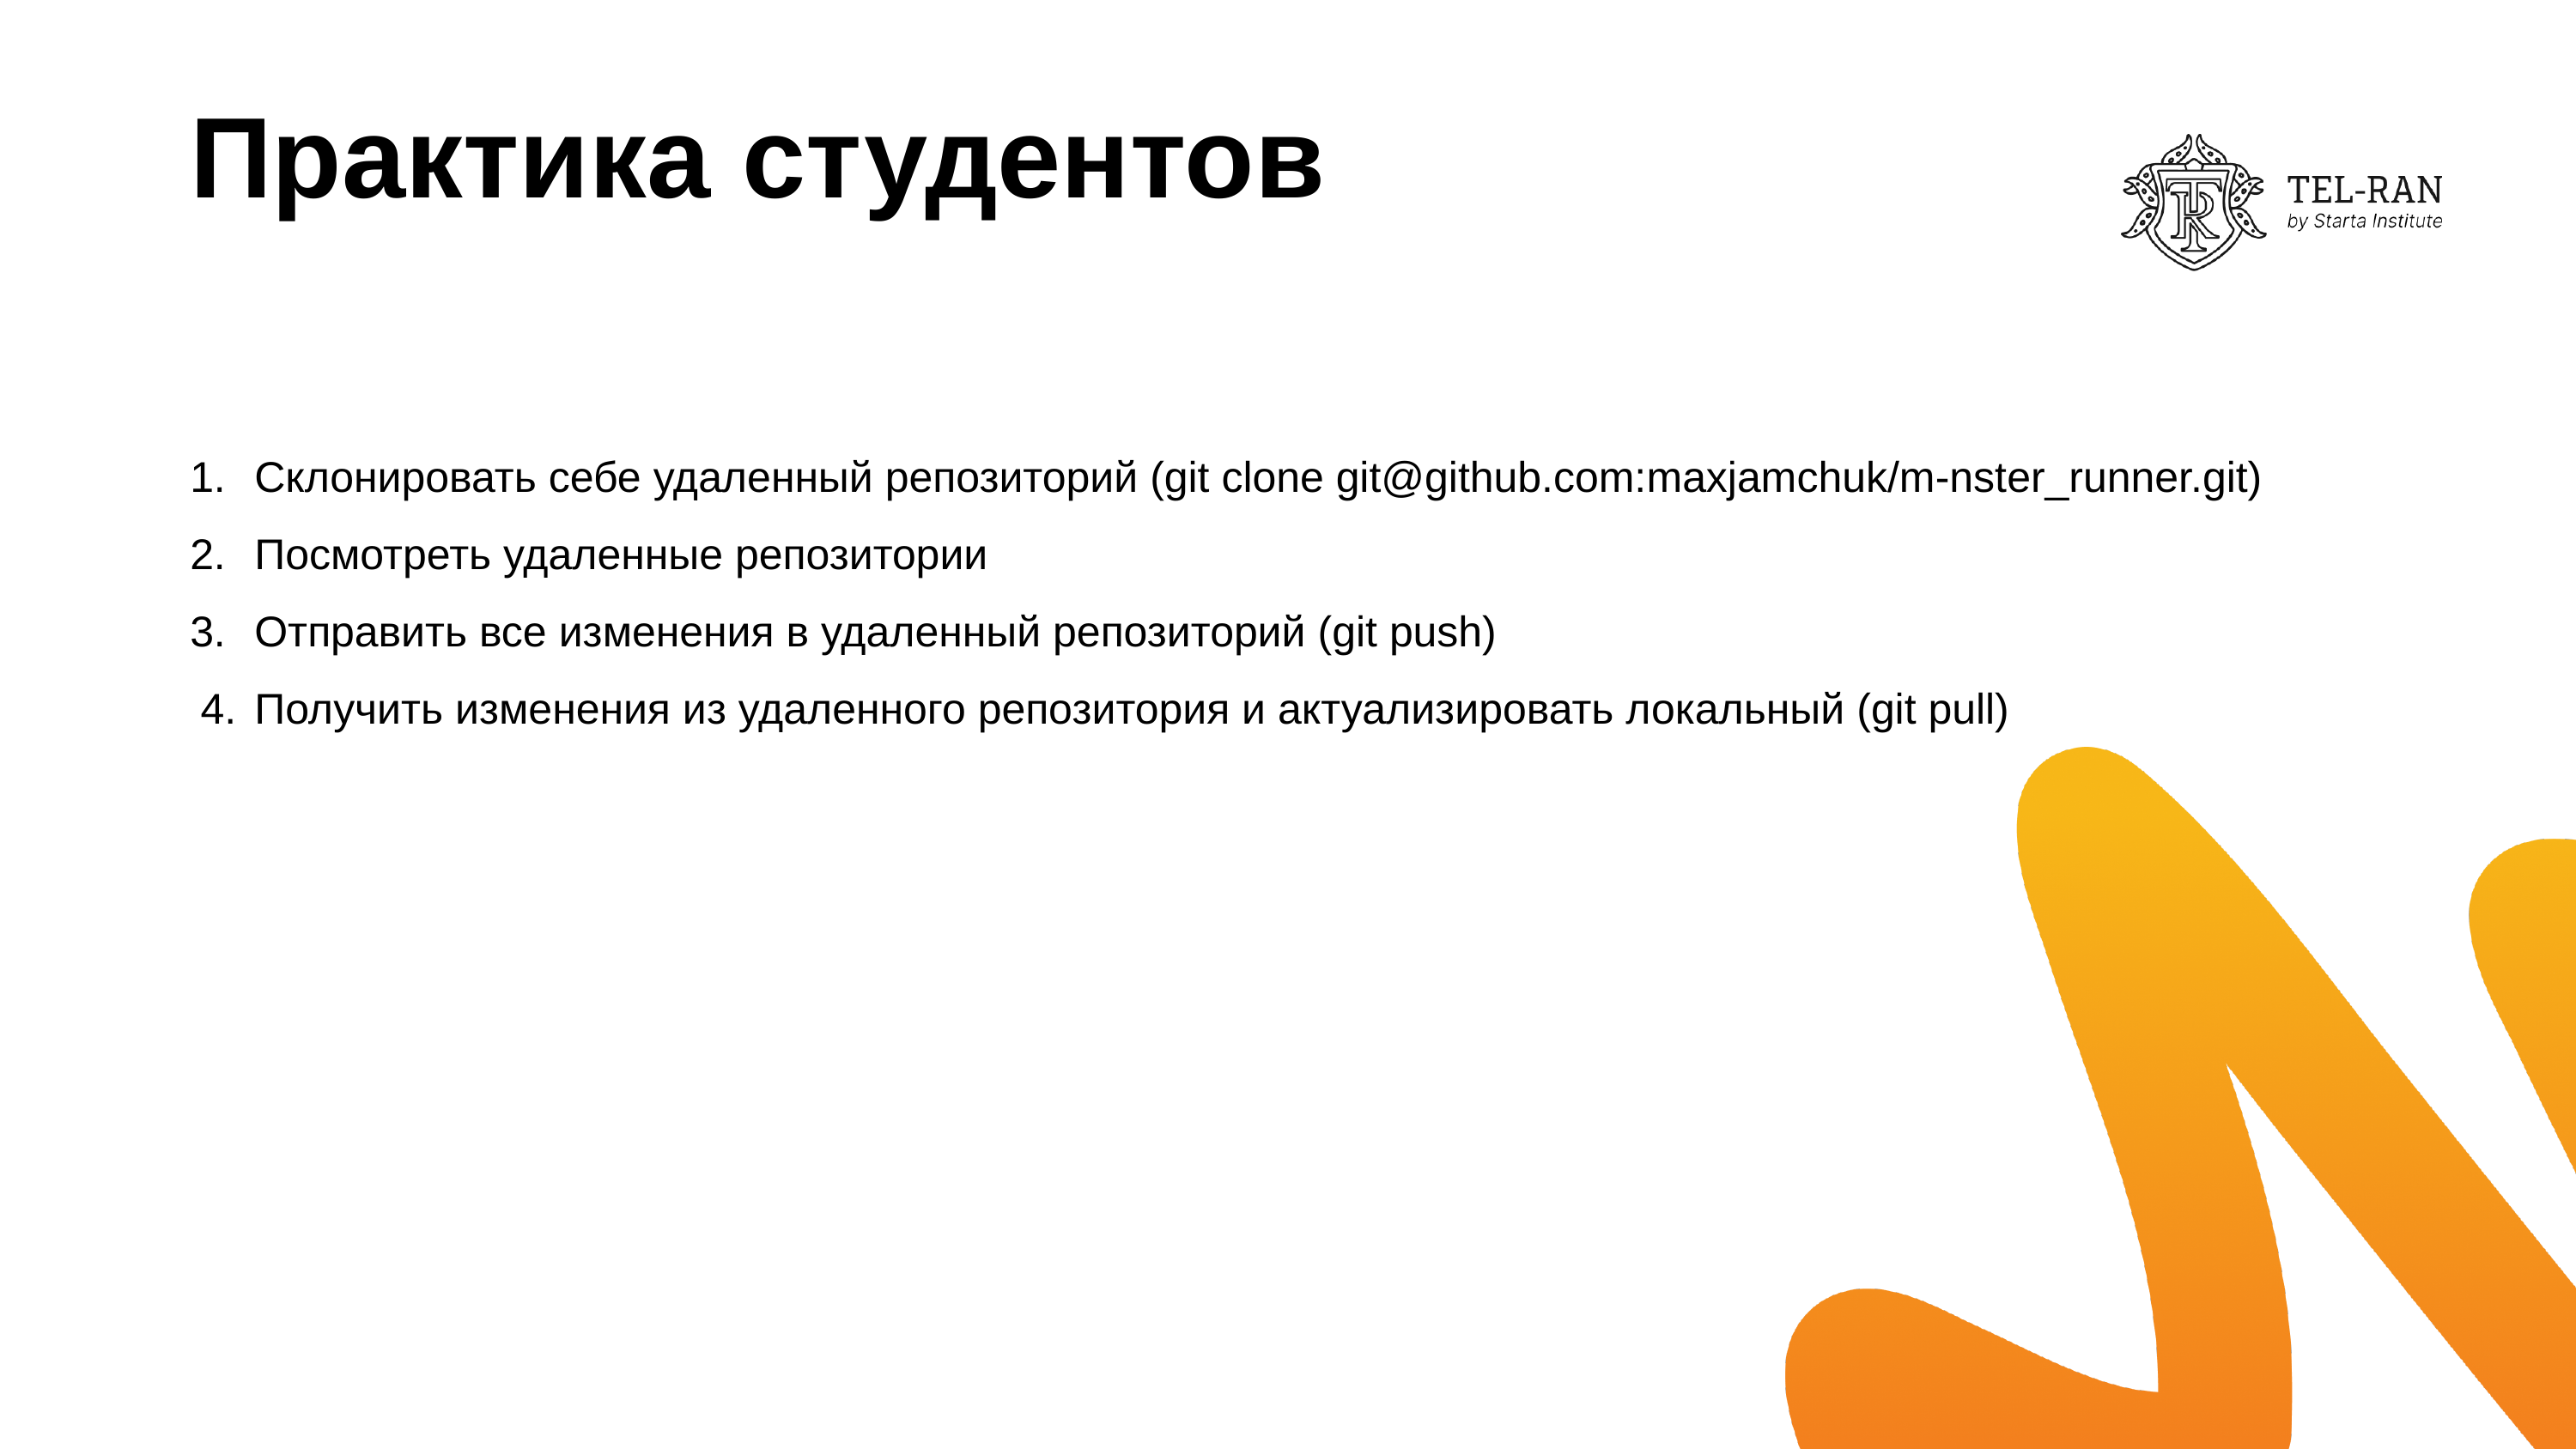

# Практика студентов
Склонировать себе удаленный репозиторий (git clone git@github.com:maxjamchuk/m-nster_runner.git)
Посмотреть удаленные репозитории
Отправить все изменения в удаленный репозиторий (git push)
Получить изменения из удаленного репозитория и актуализировать локальный (git pull)